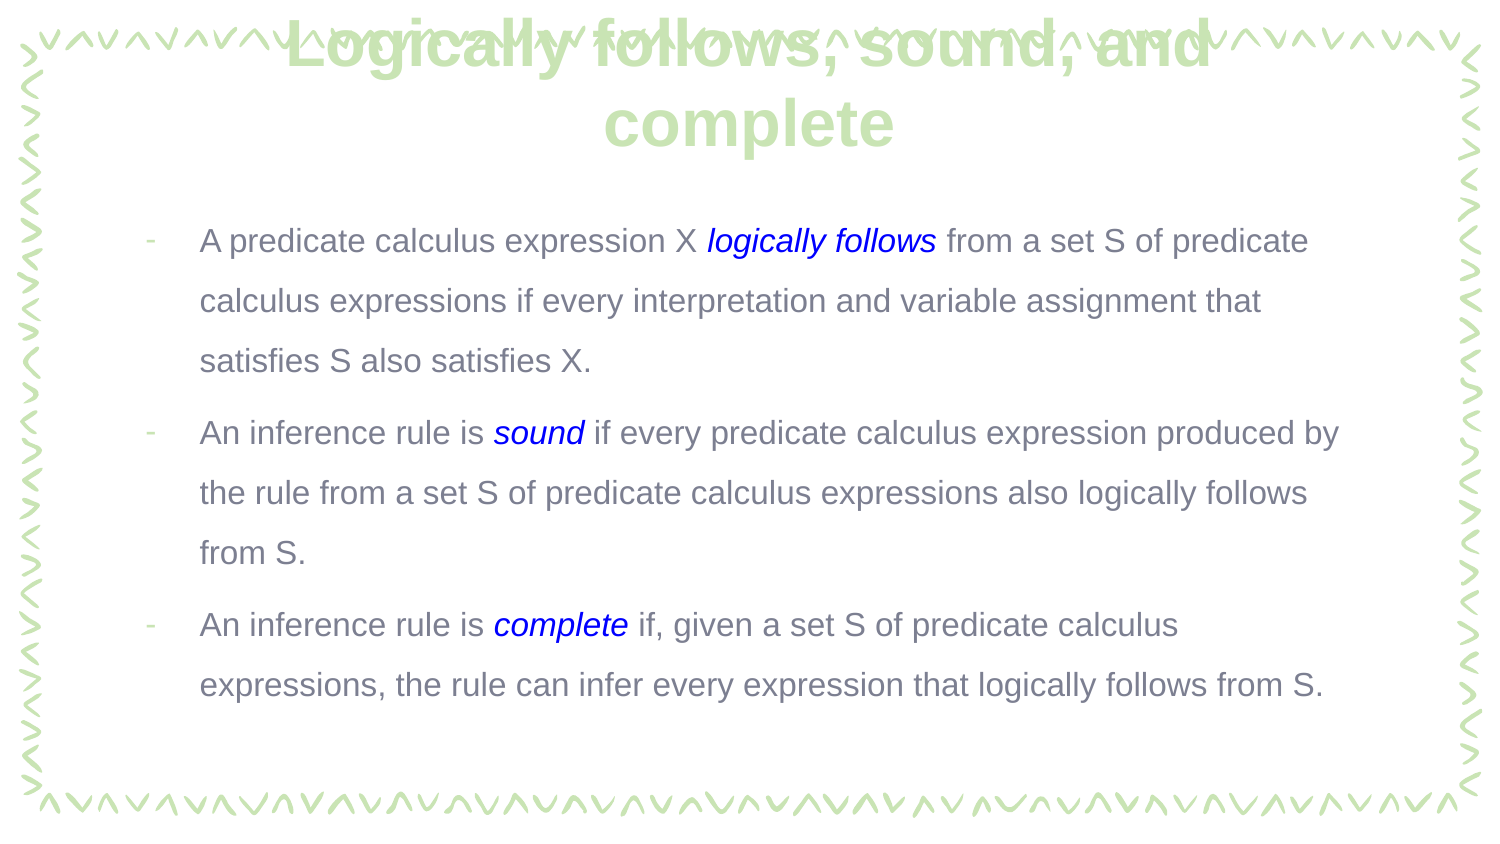

# Logically follows, sound, and complete
A predicate calculus expression X logically follows from a set S of predicate calculus expressions if every interpretation and variable assignment that satisfies S also satisfies X.
An inference rule is sound if every predicate calculus expression produced by the rule from a set S of predicate calculus expressions also logically follows from S.
An inference rule is complete if, given a set S of predicate calculus expressions, the rule can infer every expression that logically follows from S.